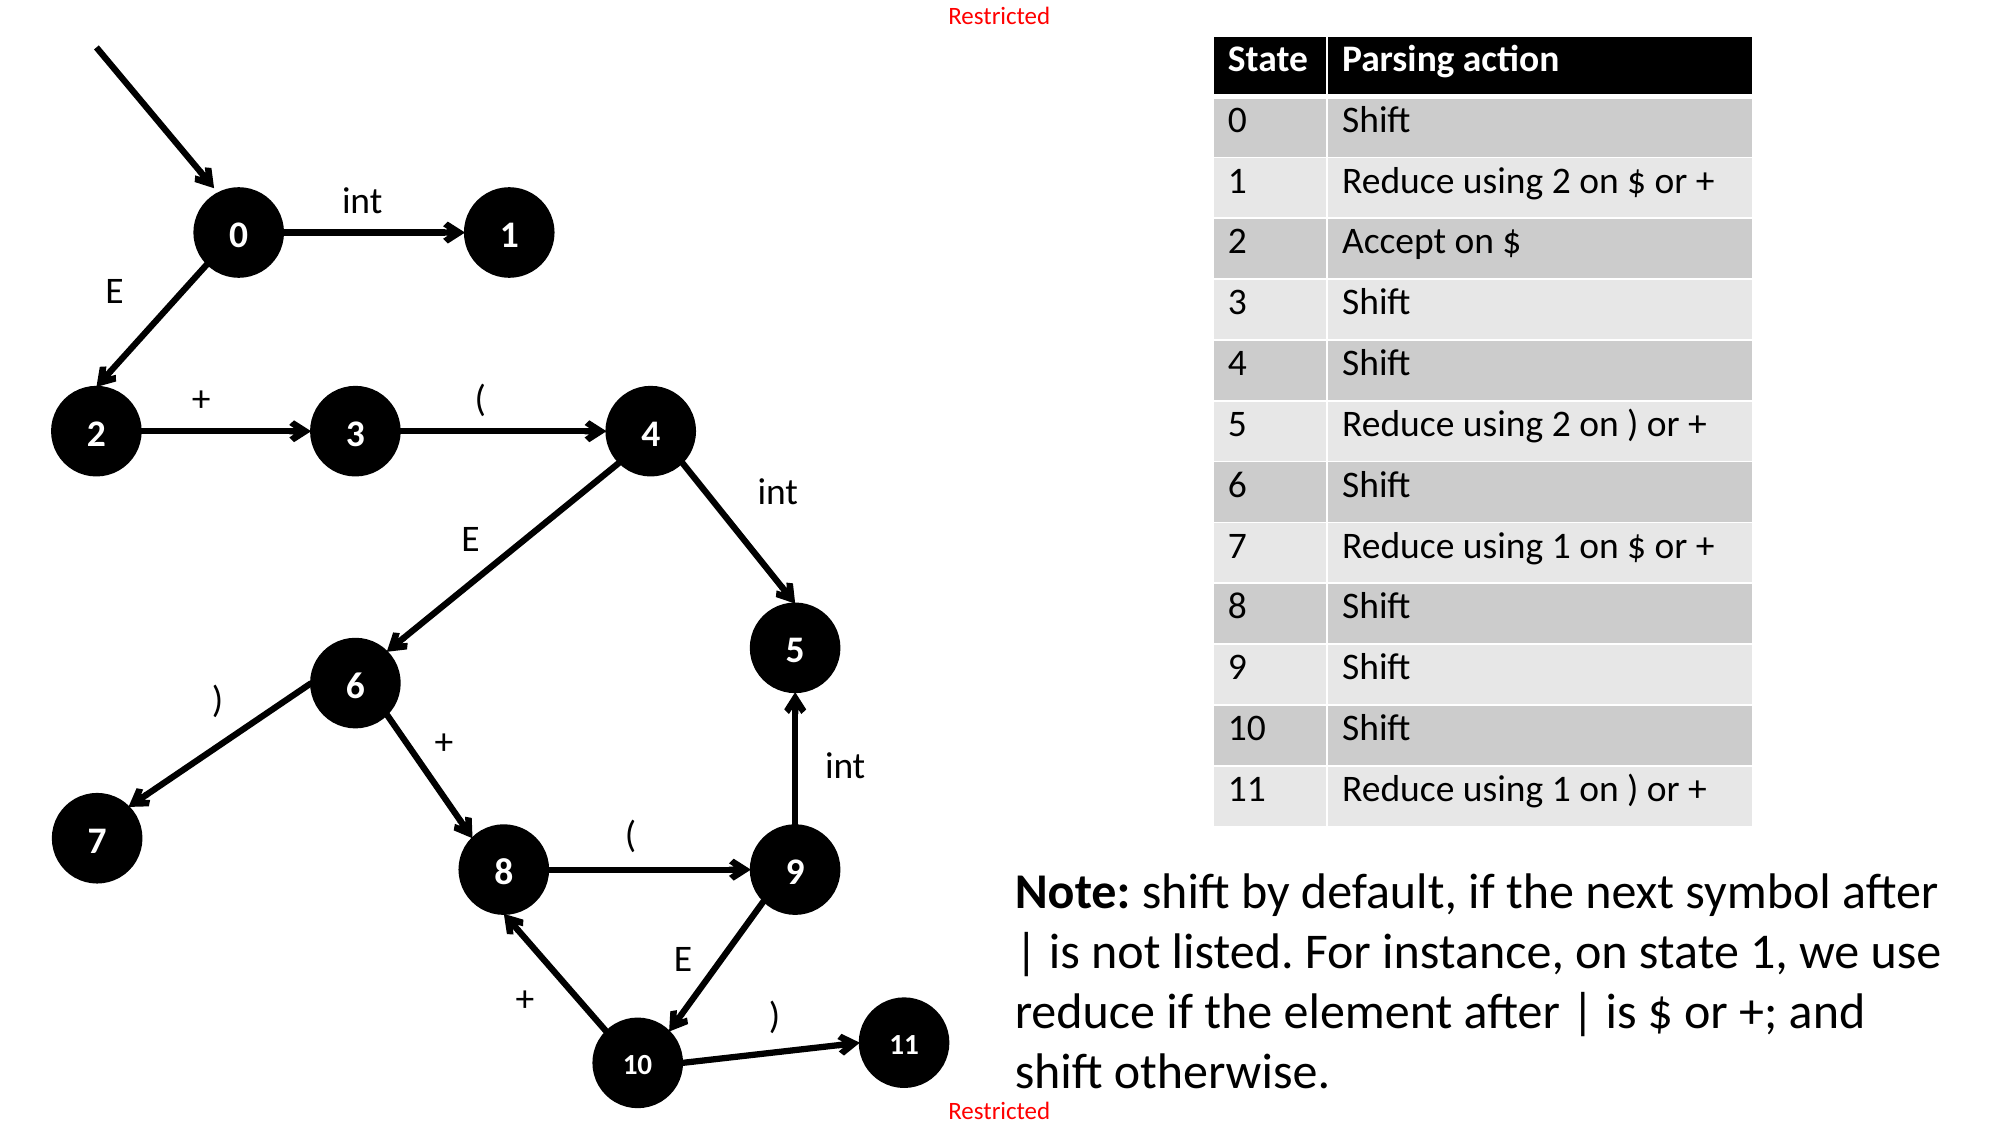

| State | Parsing action |
| --- | --- |
| 0 | Shift |
| 1 | Reduce using 2 on $ or + |
| 2 | Accept on $ |
| 3 | Shift |
| 4 | Shift |
| 5 | Reduce using 2 on ) or + |
| 6 | Shift |
| 7 | Reduce using 1 on $ or + |
| 8 | Shift |
| 9 | Shift |
| 10 | Shift |
| 11 | Reduce using 1 on ) or + |
int
0
1
E
+
(
2
3
4
int
E
5
6
)
+
int
7
(
8
9
Note: shift by default, if the next symbol after | is not listed. For instance, on state 1, we use reduce if the element after | is $ or +; and shift otherwise.
E
+
)
11
10